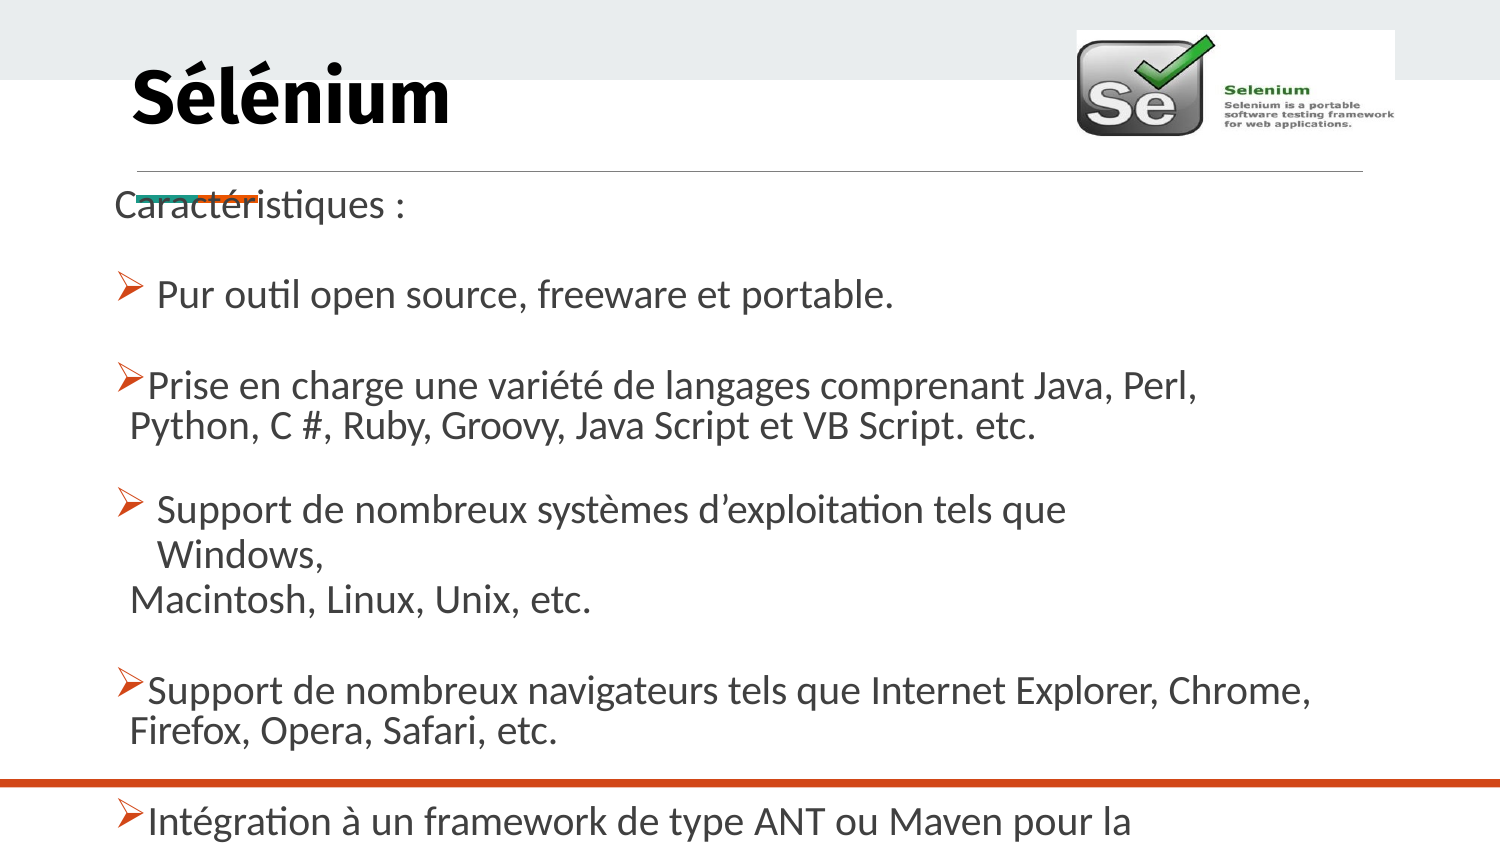

# Sélénium

Caractéristiques :

Pur outil open source, freeware et portable.

Prise en charge une variété de langages comprenant Java, Perl,  Python, C #, Ruby, Groovy, Java Script et VB Script. etc.

Support de nombreux systèmes d’exploitation tels que Windows,
Macintosh, Linux, Unix, etc.

Support de nombreux navigateurs tels que Internet Explorer, Chrome,  Firefox, Opera, Safari, etc.

Intégration à un framework de type ANT ou Maven pour la  compilation de code source.